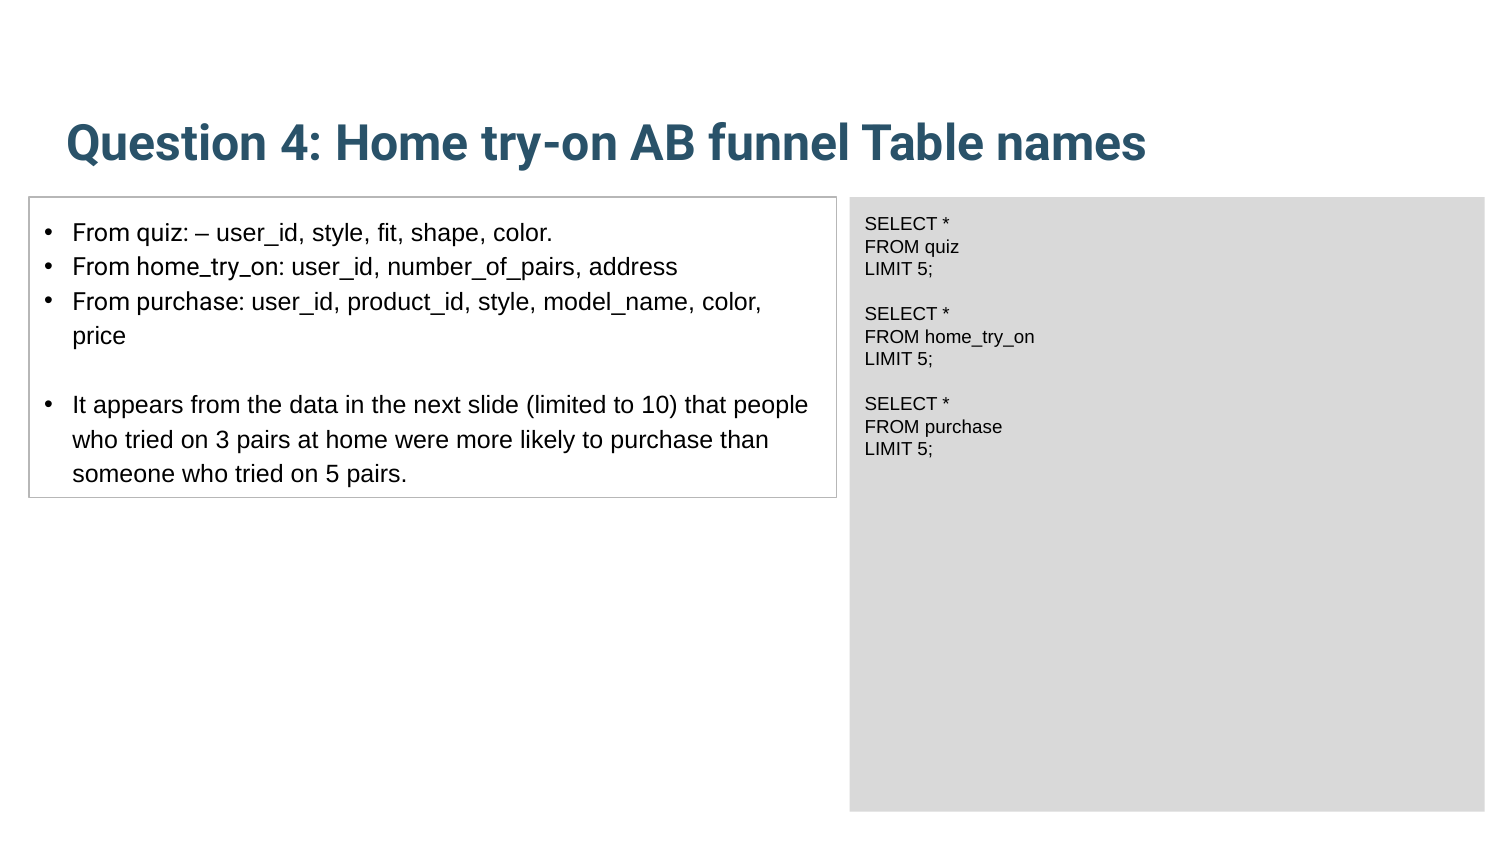

Question 4: Home try-on AB funnel Table names
From quiz: – user_id, style, fit, shape, color.
From home_try_on: user_id, number_of_pairs, address
From purchase: user_id, product_id, style, model_name, color, price

It appears from the data in the next slide (limited to 10) that people who tried on 3 pairs at home were more likely to purchase than someone who tried on 5 pairs.

SELECT *
FROM quiz
LIMIT 5;

SELECT *
FROM home_try_on
LIMIT 5;

SELECT *
FROM purchase
LIMIT 5;